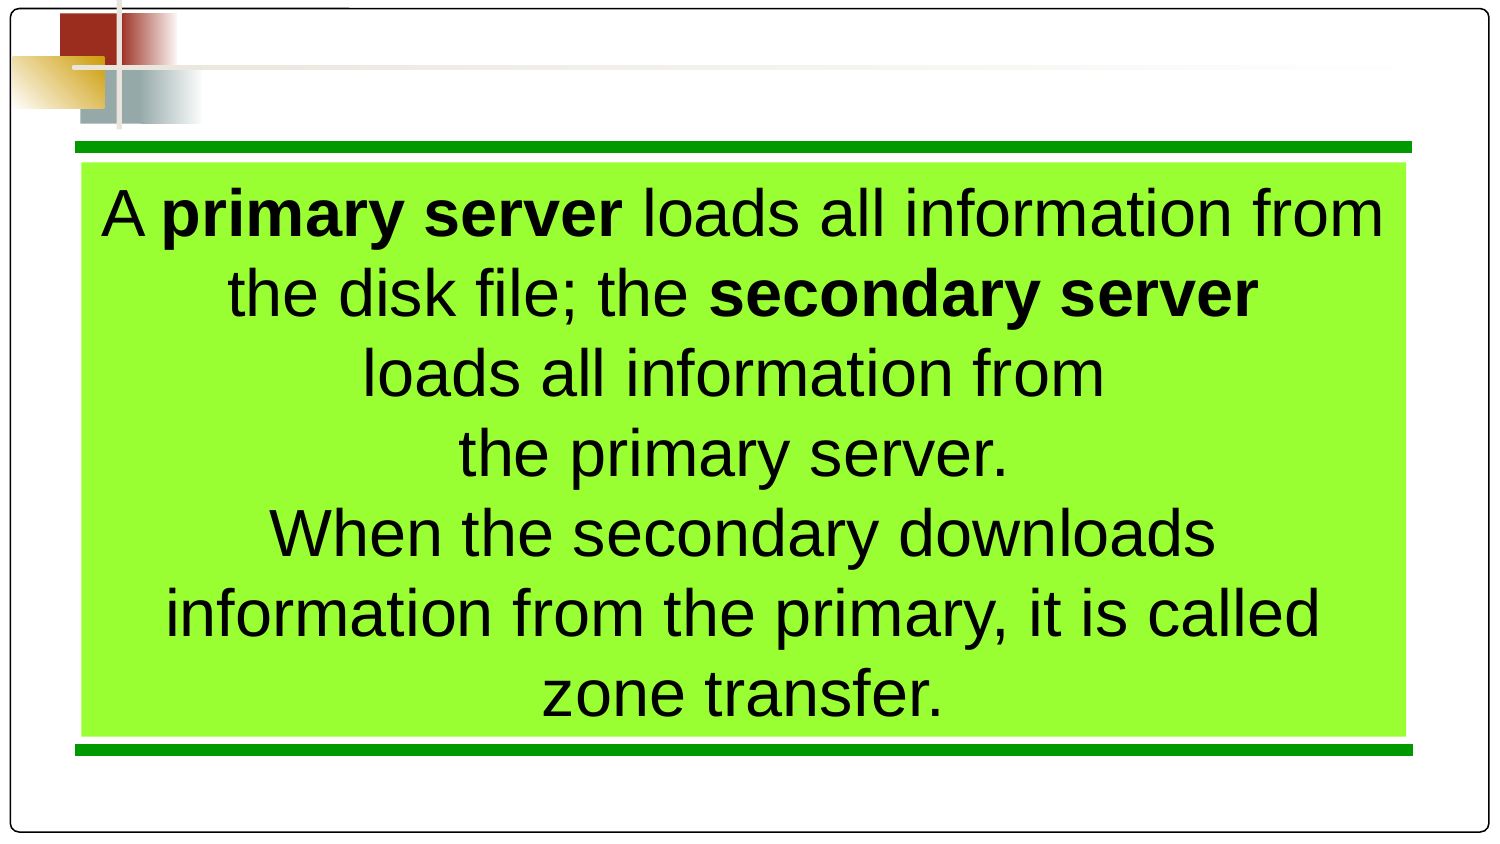

A primary server loads all information from the disk file; the secondary server
loads all information from
the primary server.
When the secondary downloads
information from the primary, it is called zone transfer.
25.154